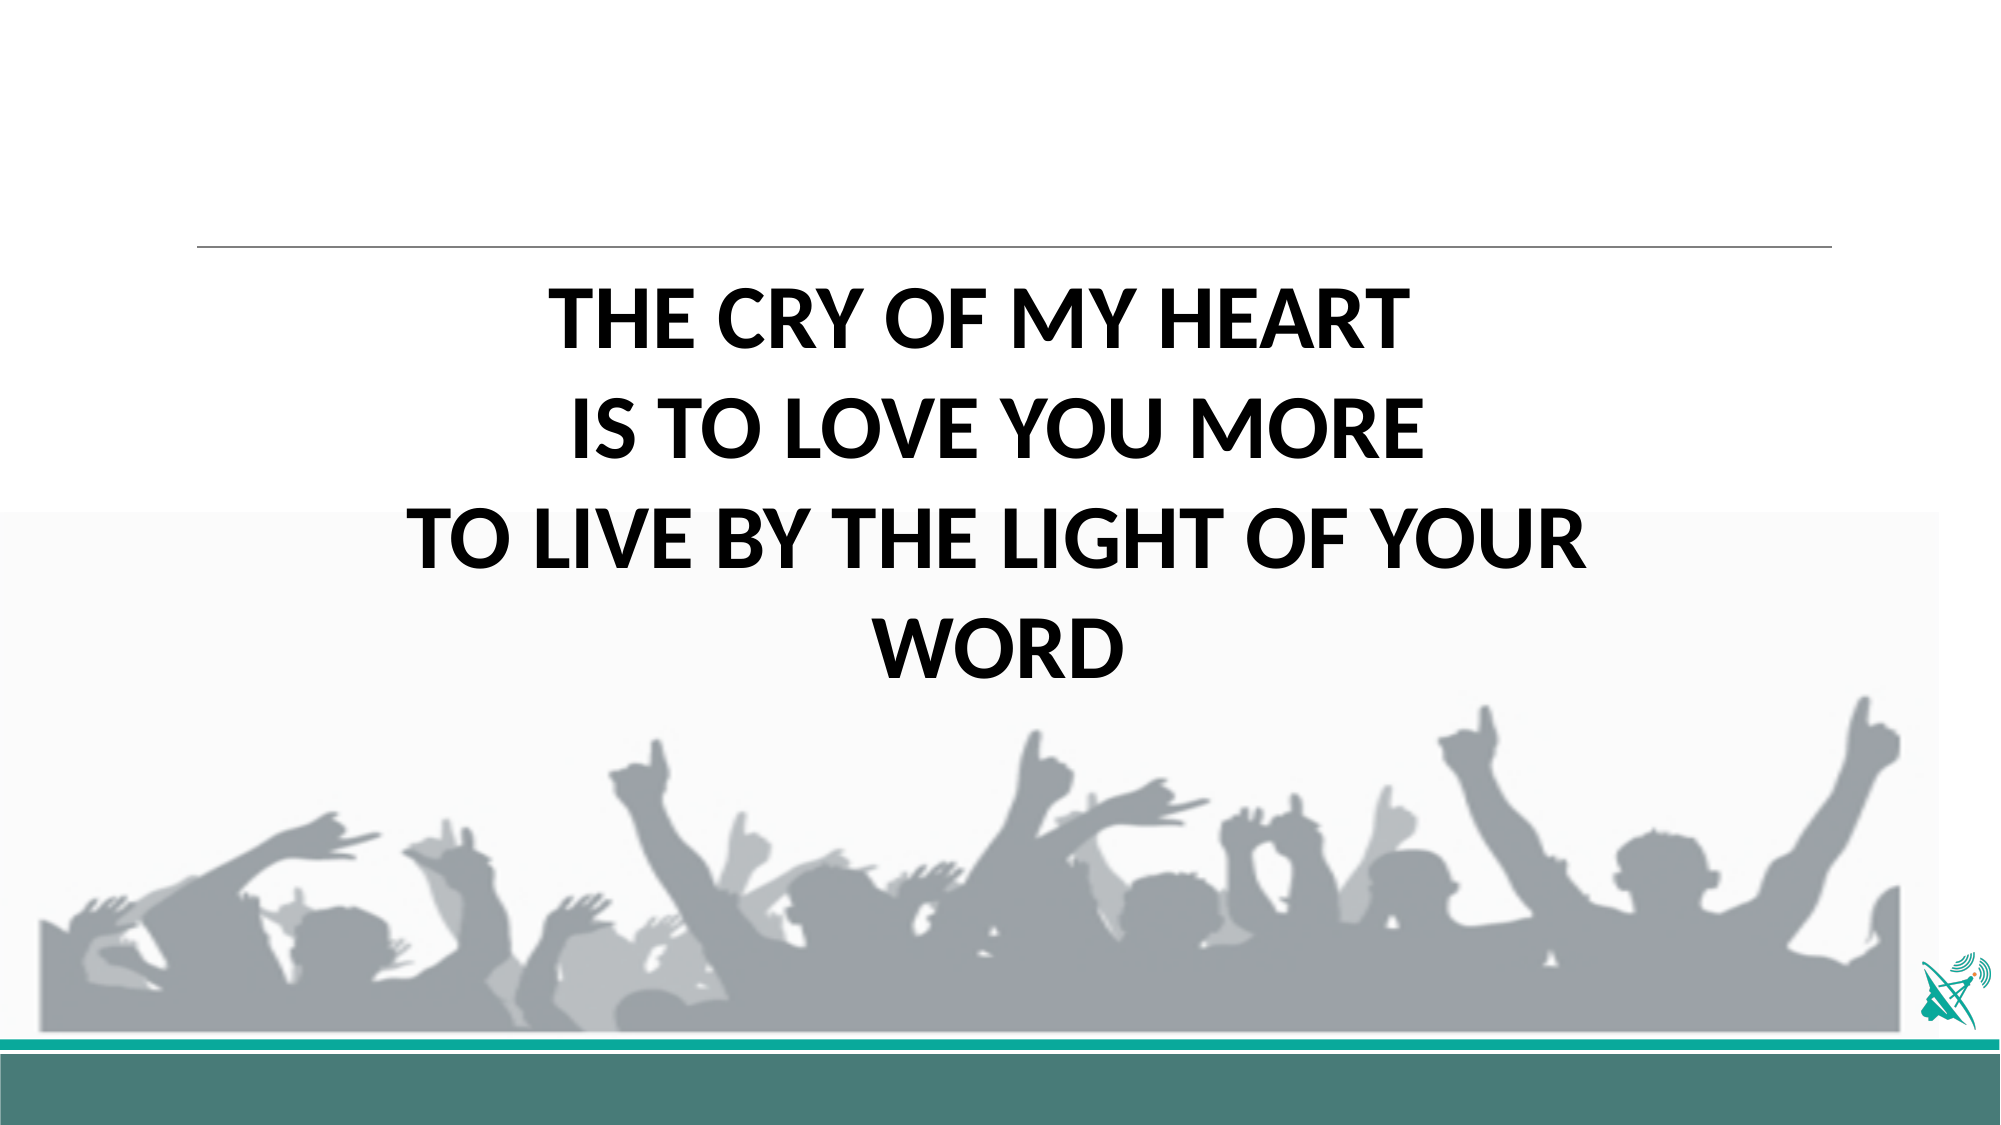

THE CRY OF MY HEART
IS TO LOVE YOU MORE
TO LIVE BY THE LIGHT OF YOUR WORD